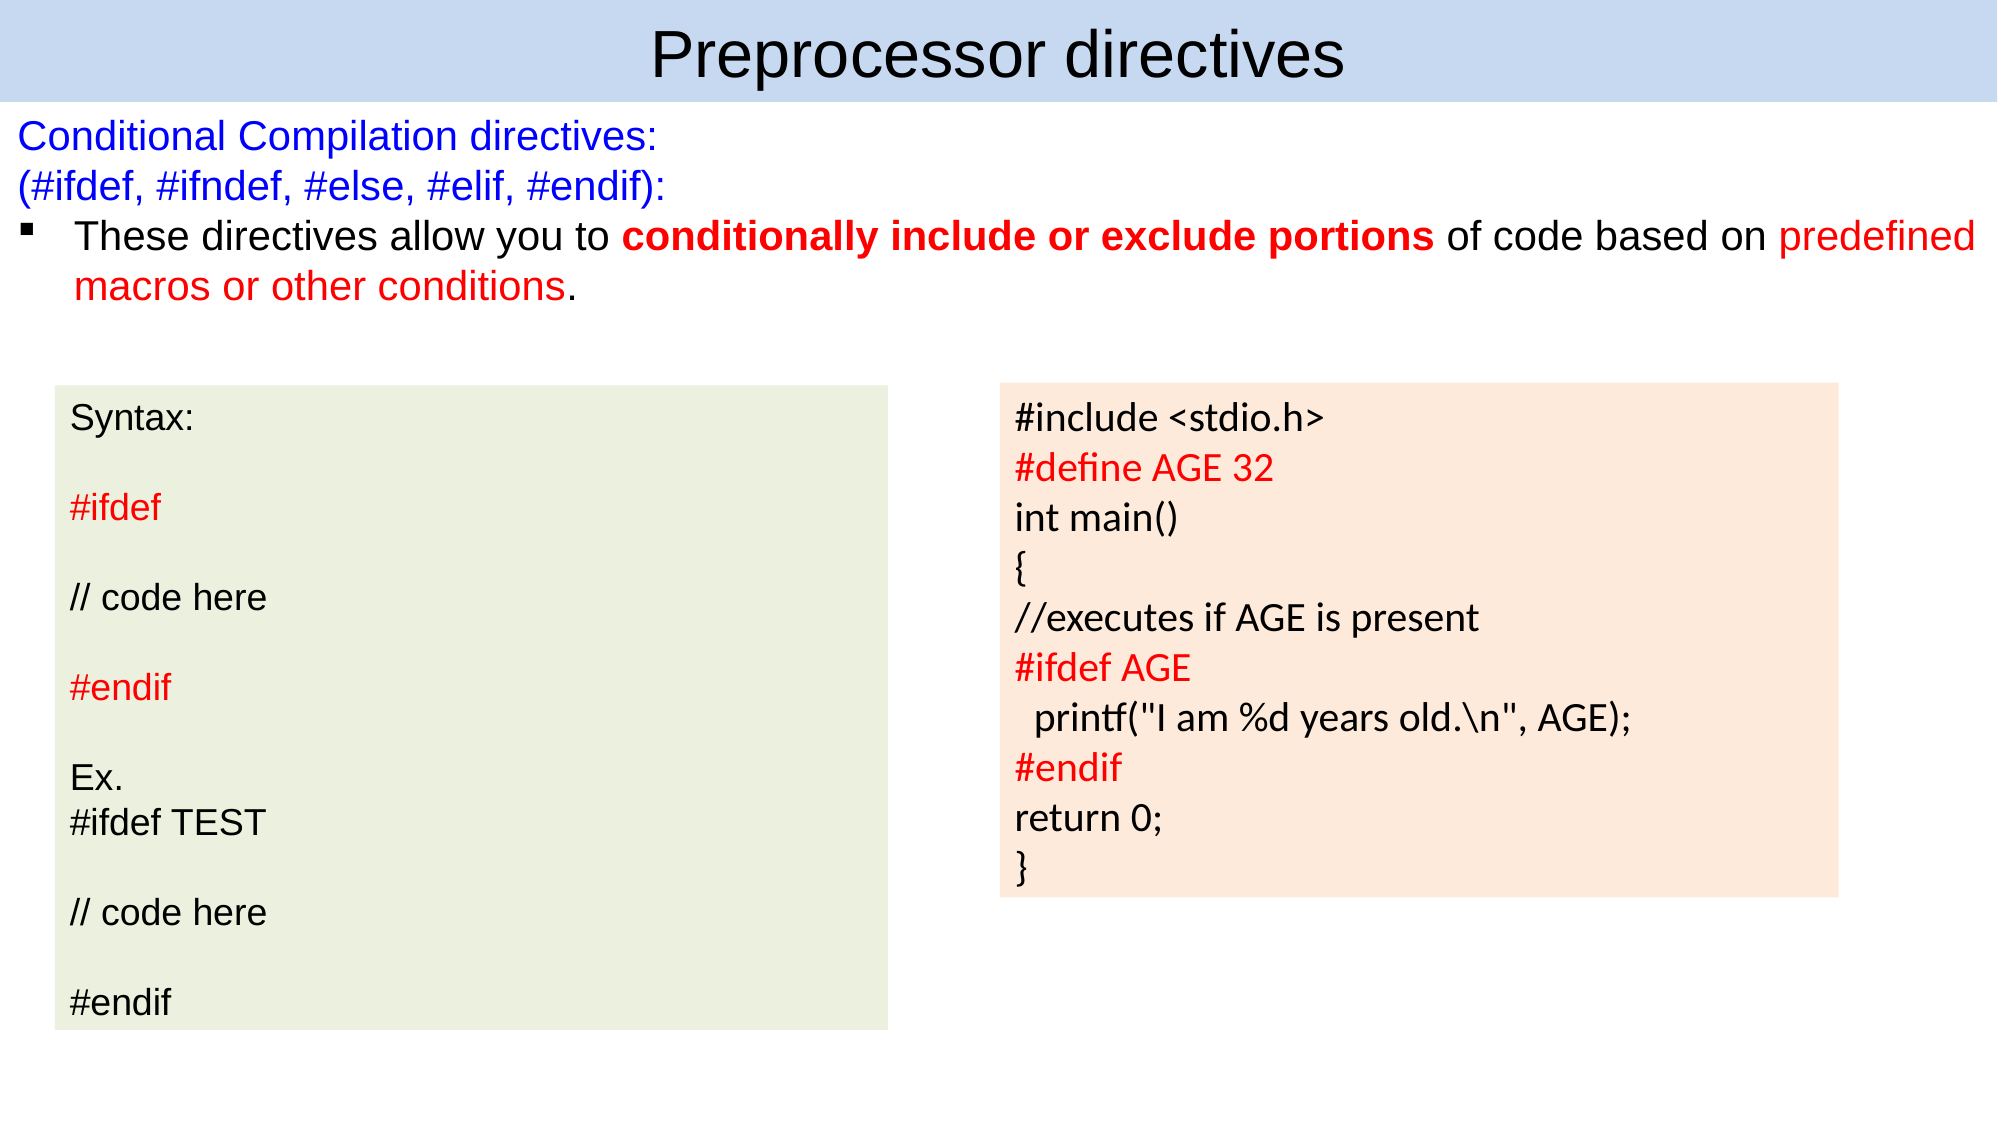

# Preprocessor directives
Conditional Compilation directives:
(#ifdef, #ifndef, #else, #elif, #endif):
These directives allow you to conditionally include or exclude portions of code based on predefined macros or other conditions.
#include <stdio.h>
#define AGE 32
int main()
{
//executes if AGE is present
#ifdef AGE
  printf("I am %d years old.\n", AGE);
#endif
return 0;
}
Syntax:

#ifdef

// code here

#endif

Ex.
#ifdef TEST

// code here

#endif